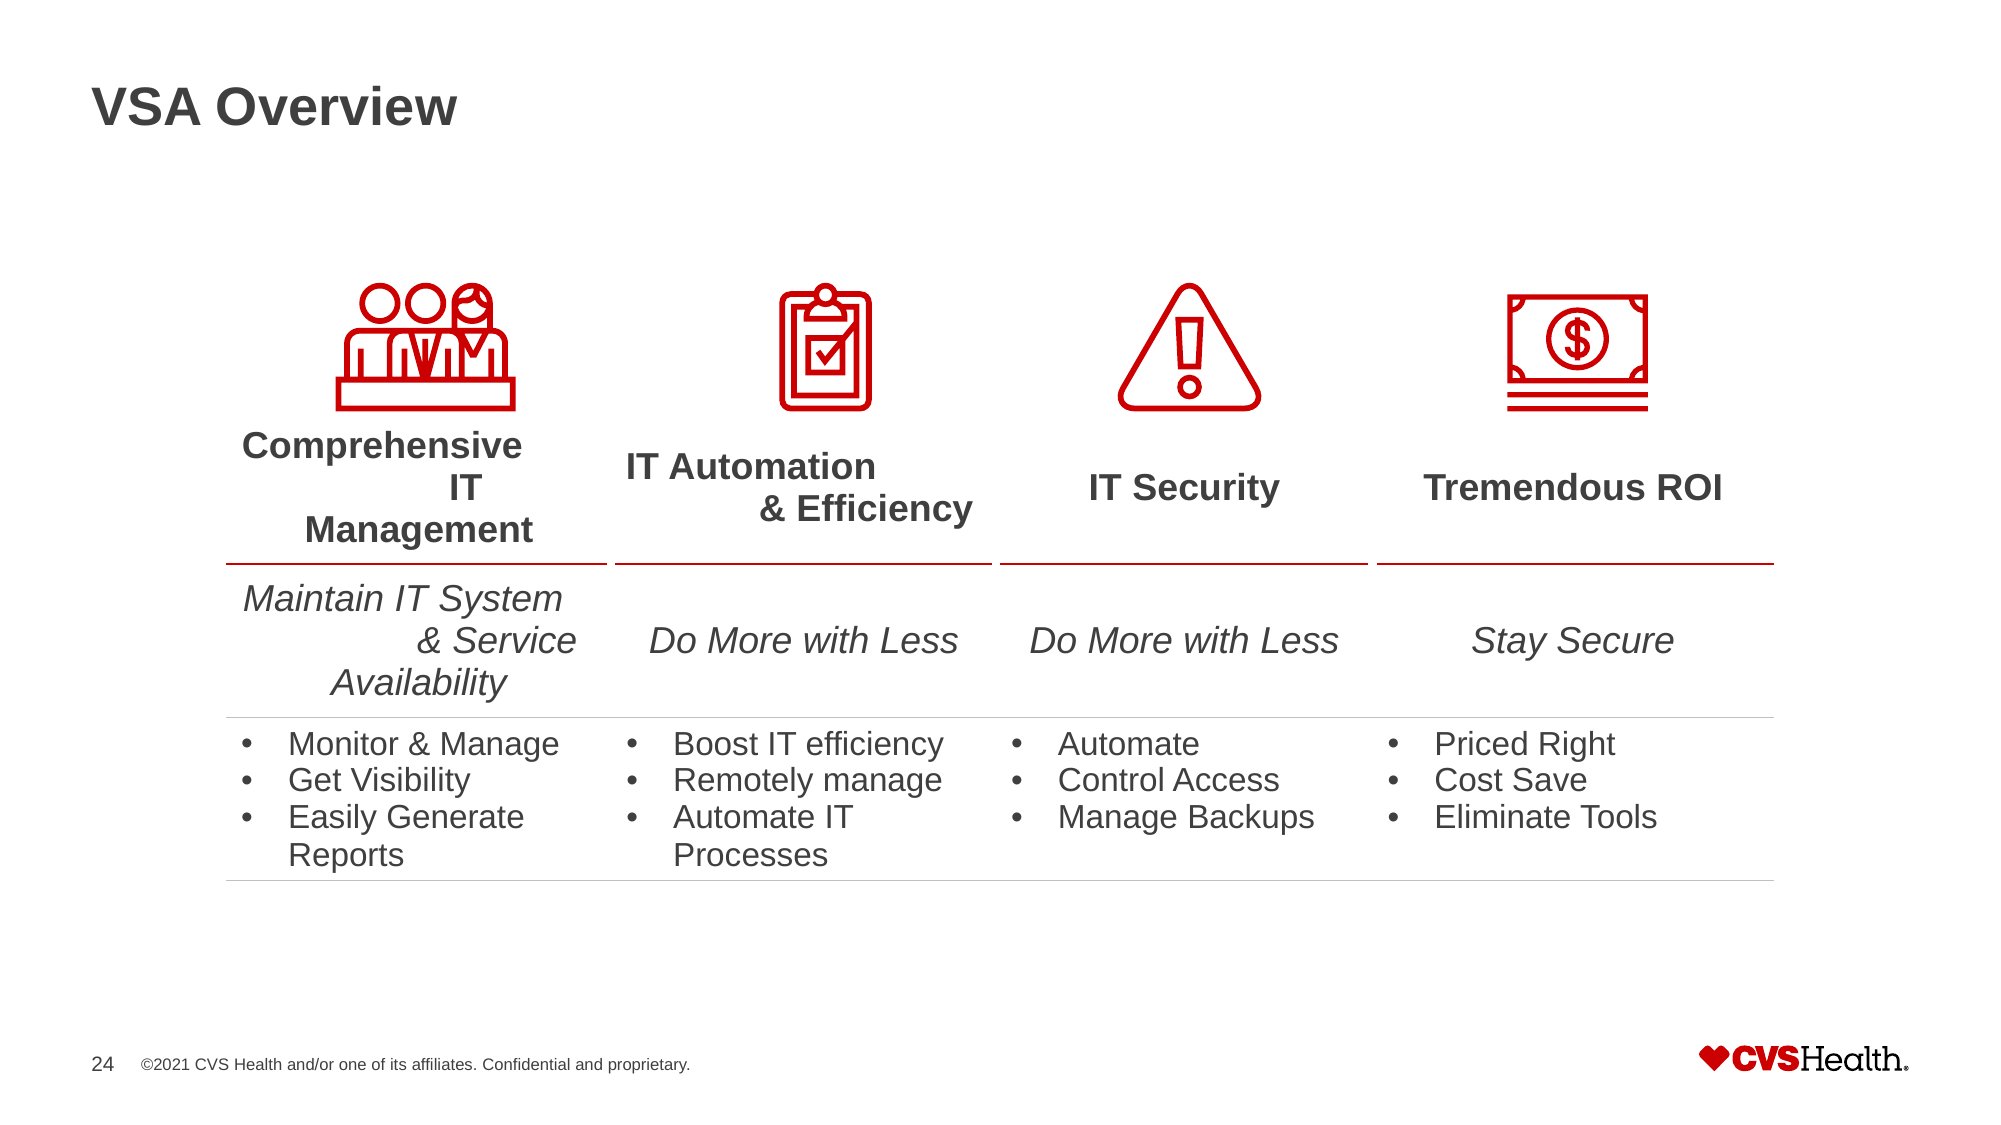

More charts are available in the chart library on the Brand Center.
# VSA Overview

| Comprehensive IT Management | IT Automation & Efficiency | IT Security | Tremendous ROI |
| --- | --- | --- | --- |
| Maintain IT System & Service Availability | Do More with Less | Do More with Less | Stay Secure |
| Monitor & Manage Get Visibility Easily Generate Reports | Boost IT efficiency Remotely manage Automate IT Processes | Automate Control Access Manage Backups | Priced Right Cost Save Eliminate Tools |